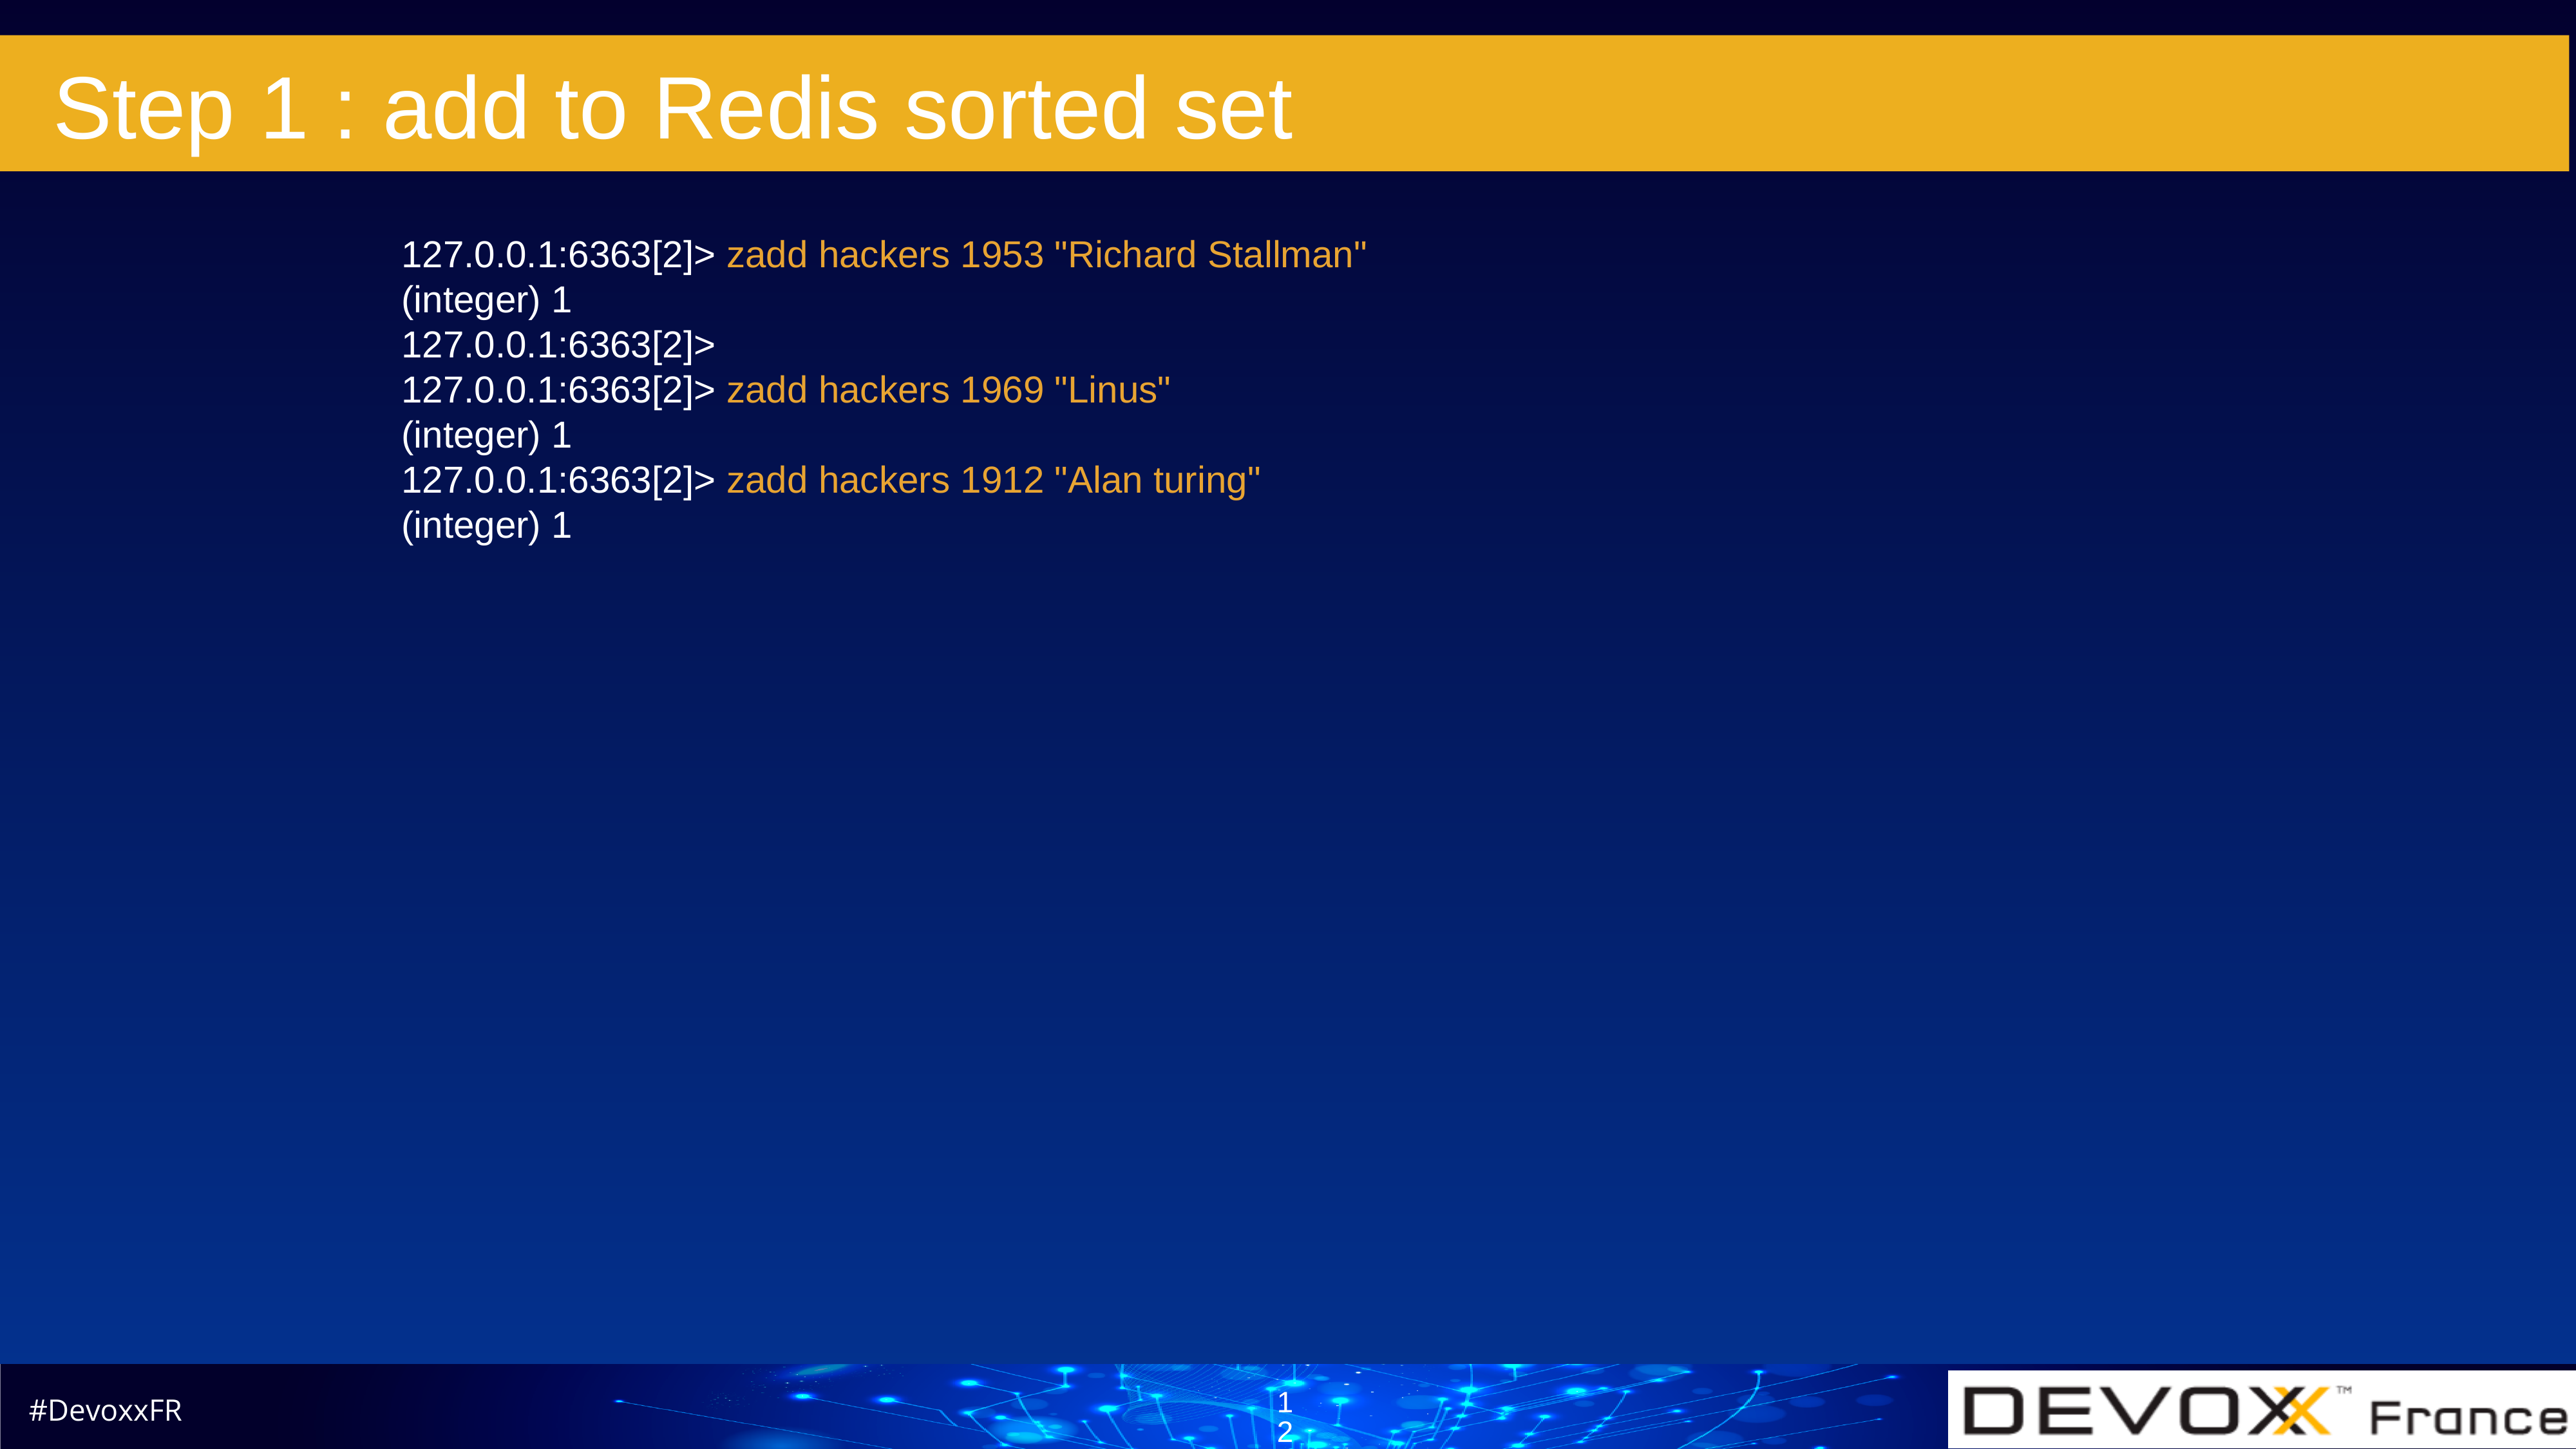

# Step 1 : add to Redis sorted set
127.0.0.1:6363[2]> zadd hackers 1953 "Richard Stallman"
(integer) 1
127.0.0.1:6363[2]>
127.0.0.1:6363[2]> zadd hackers 1969 "Linus"
(integer) 1
127.0.0.1:6363[2]> zadd hackers 1912 "Alan turing"
(integer) 1

12